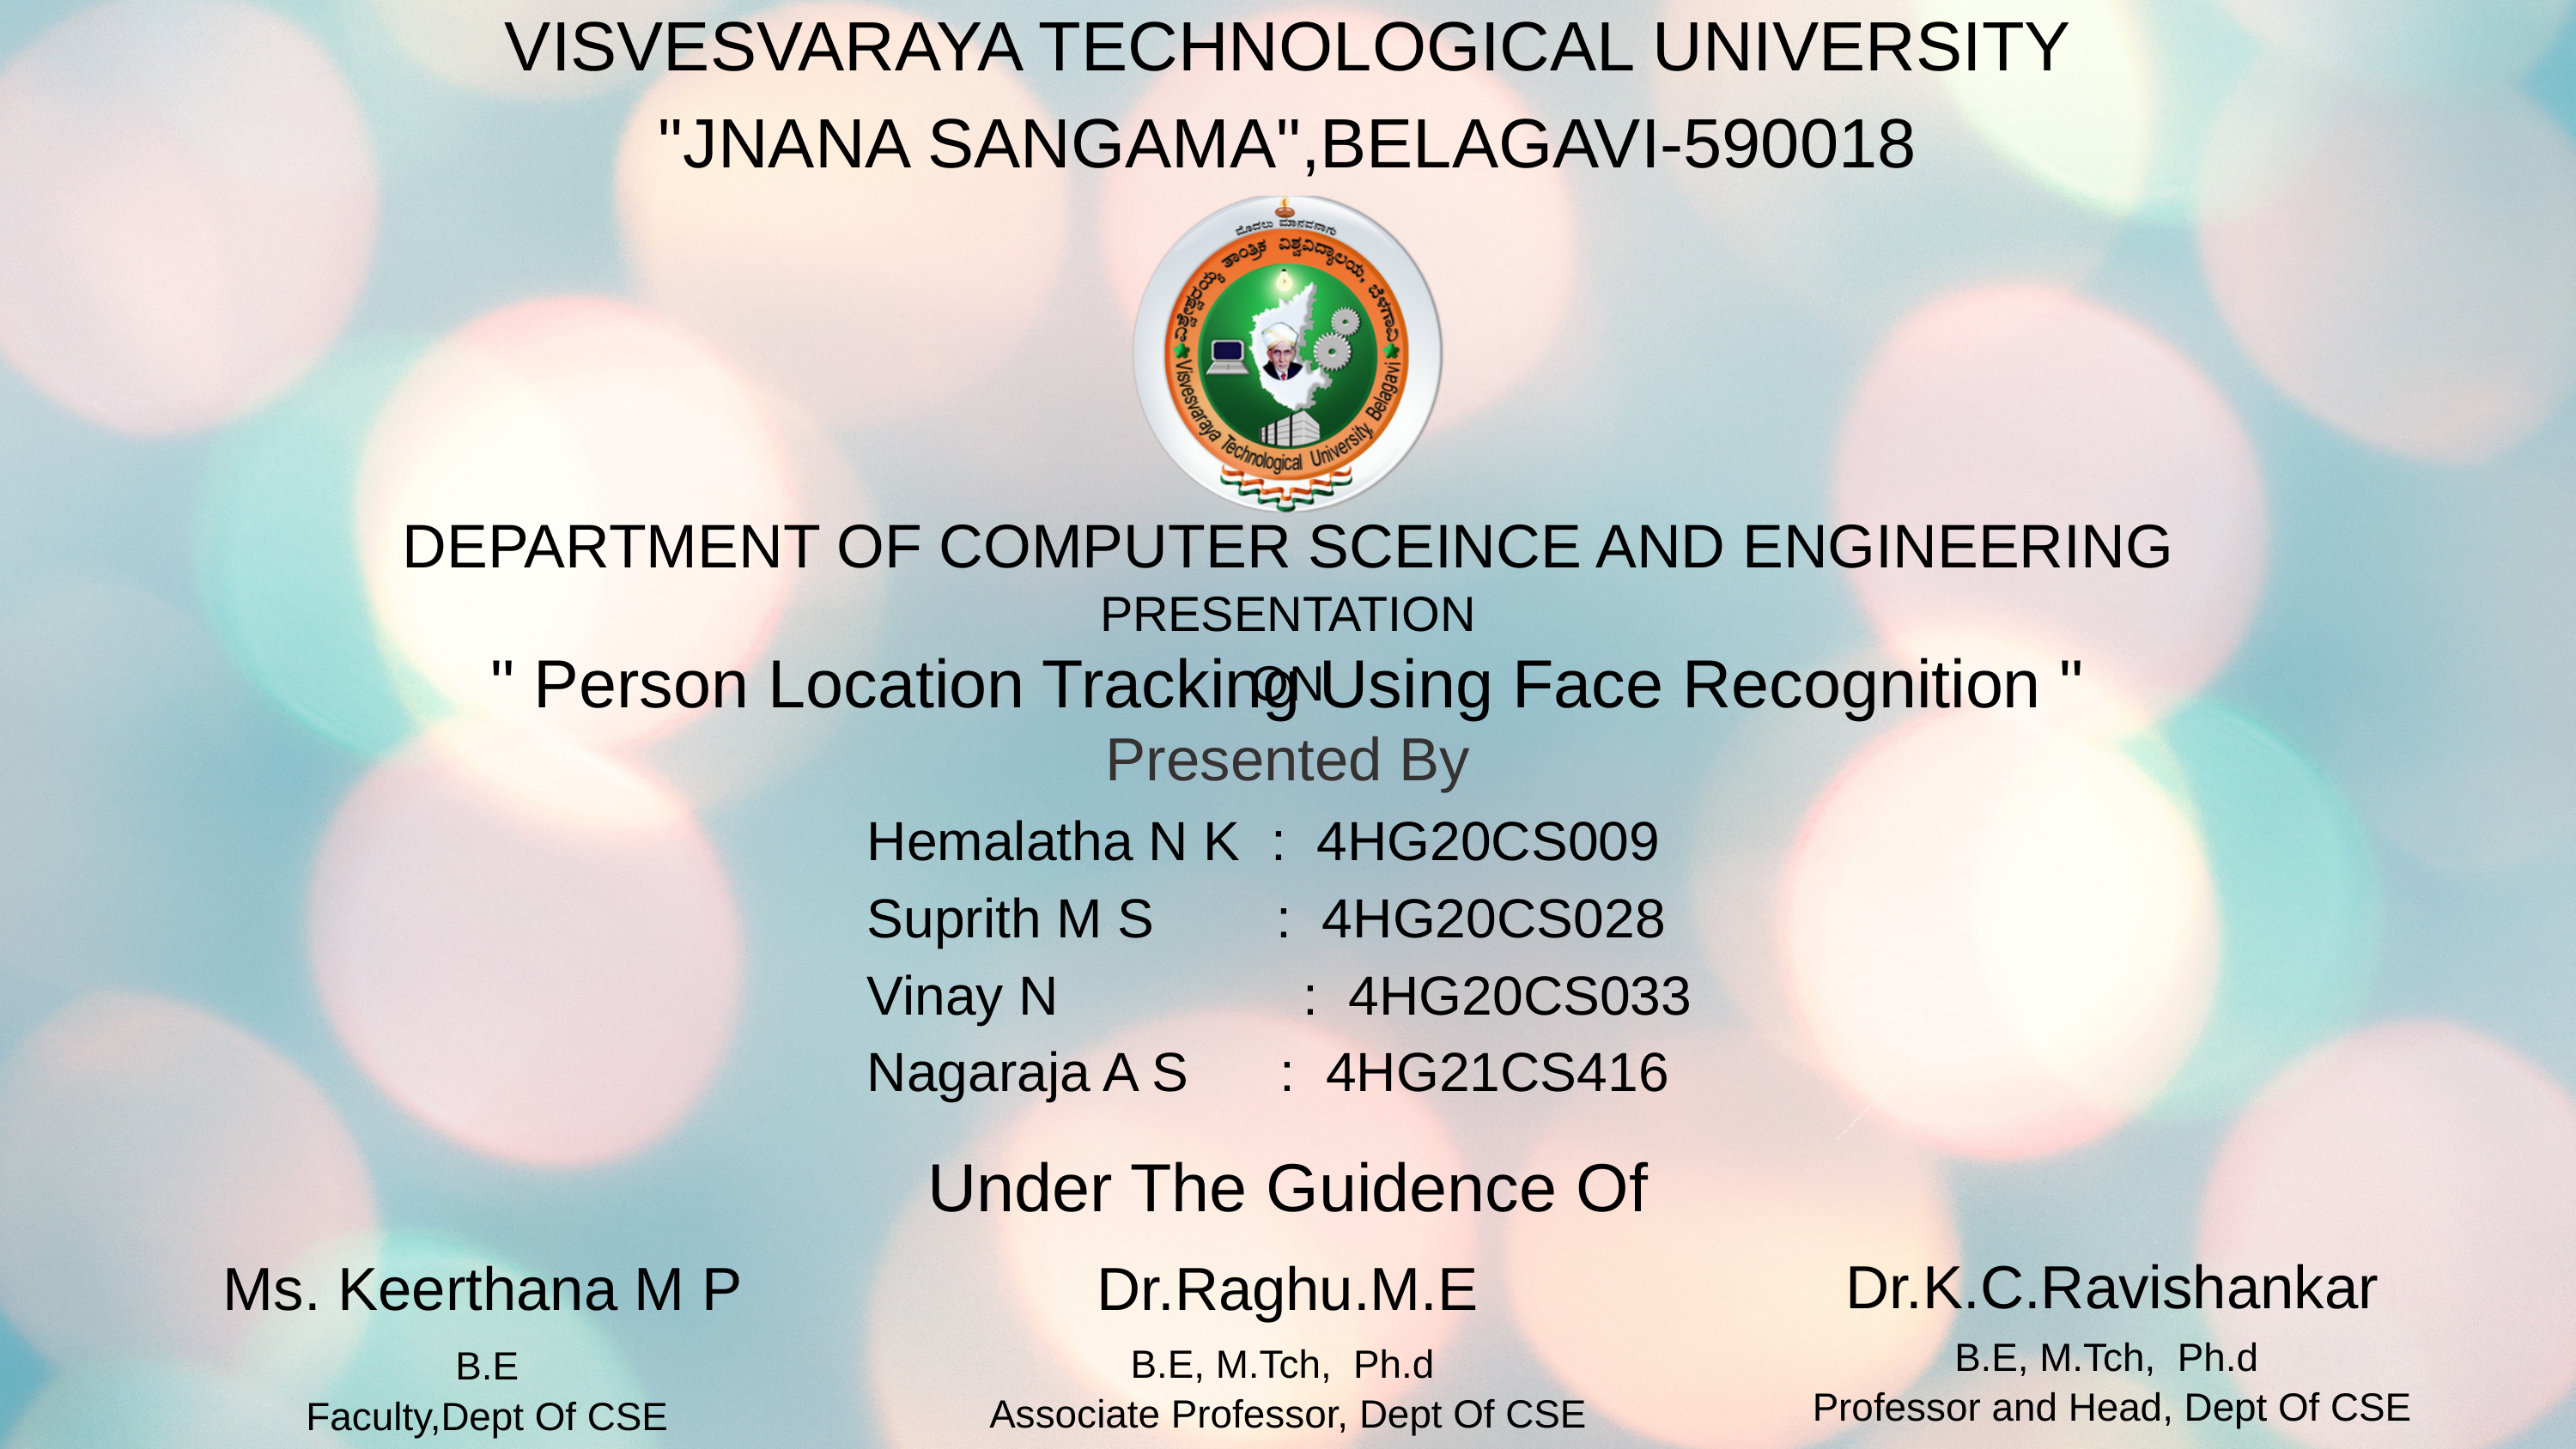

VISVESVARAYA TECHNOLOGICAL UNIVERSITY "JNANA SANGAMA",BELAGAVI-590018

DEPARTMENT OF COMPUTER SCEINCE AND ENGINEERING
PRESENTATION ON
" Person Location Tracking Using Face Recognition "
Presented By
Hemalatha N K  :  4HG20CS009
Suprith M S        :  4HG20CS028
Vinay N                :  4HG20CS033
Nagaraja A S      :  4HG21CS416
 VISVESVARAYA TECHNOLOGICAL UNIVERSI”, BELAG
Under The Guidence Of
Dr.K.C.Ravishankar
Ms. Keerthana M P
Dr.Raghu.M.E
B.E, M.Tch,  Ph.d
Professor and Head, Dept Of CSE
B.E, M.Tch,  Ph.d
Associate Professor, Dept Of CSE
B.E
Faculty,Dept Of CSE